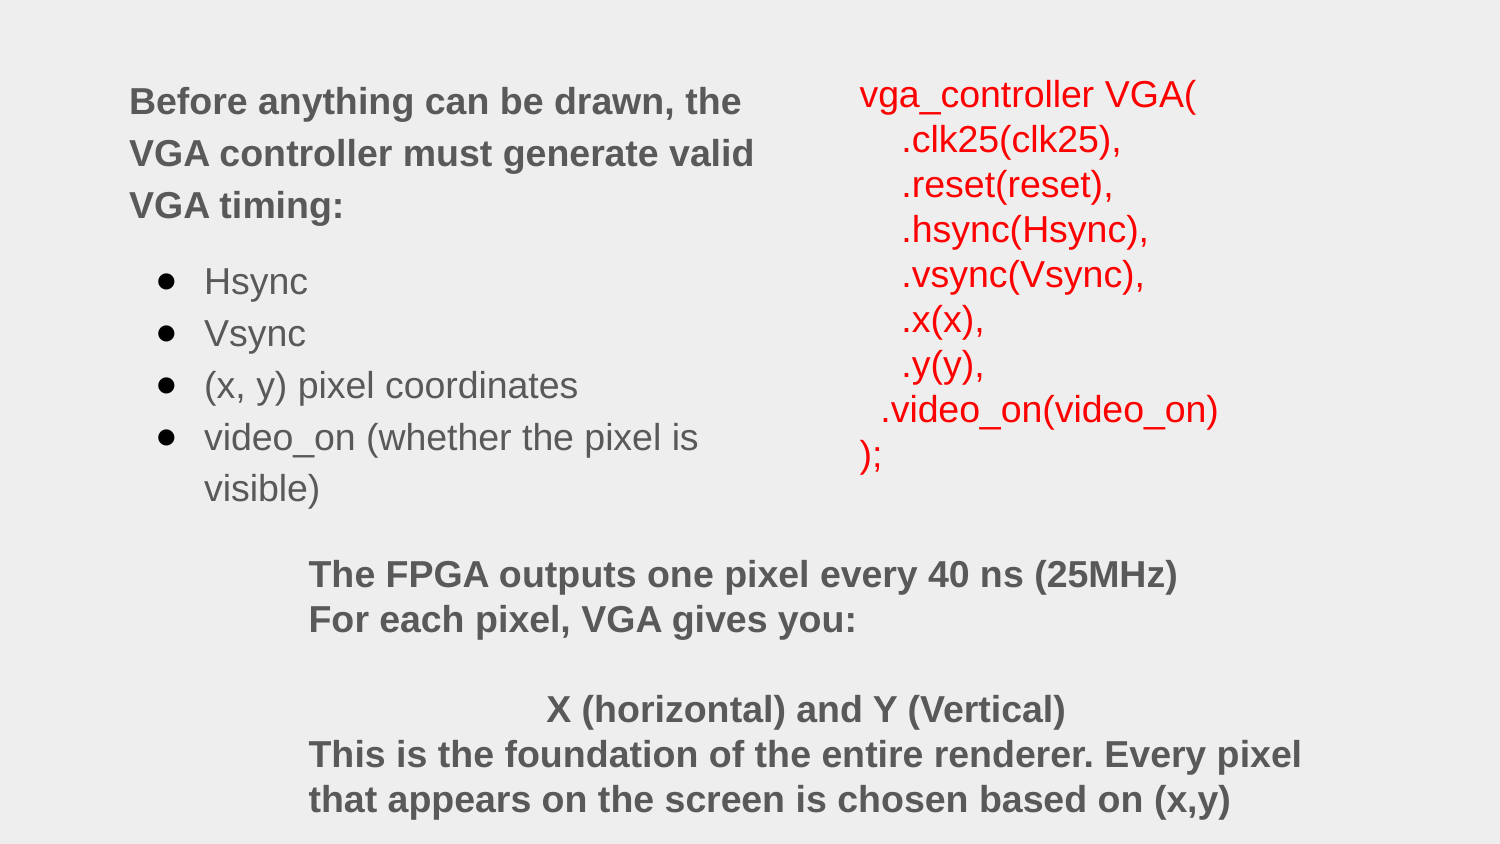

Before anything can be drawn, the VGA controller must generate valid VGA timing:
Hsync
Vsync
(x, y) pixel coordinates
video_on (whether the pixel is visible)

vga_controller VGA(
    .clk25(clk25),
    .reset(reset),
    .hsync(Hsync),
    .vsync(Vsync),
    .x(x),
    .y(y),
  .video_on(video_on)
);

The FPGA outputs one pixel every 40 ns (25MHz)
For each pixel, VGA gives you:
X (horizontal) and Y (Vertical)
This is the foundation of the entire renderer. Every pixel that appears on the screen is chosen based on (x,y)